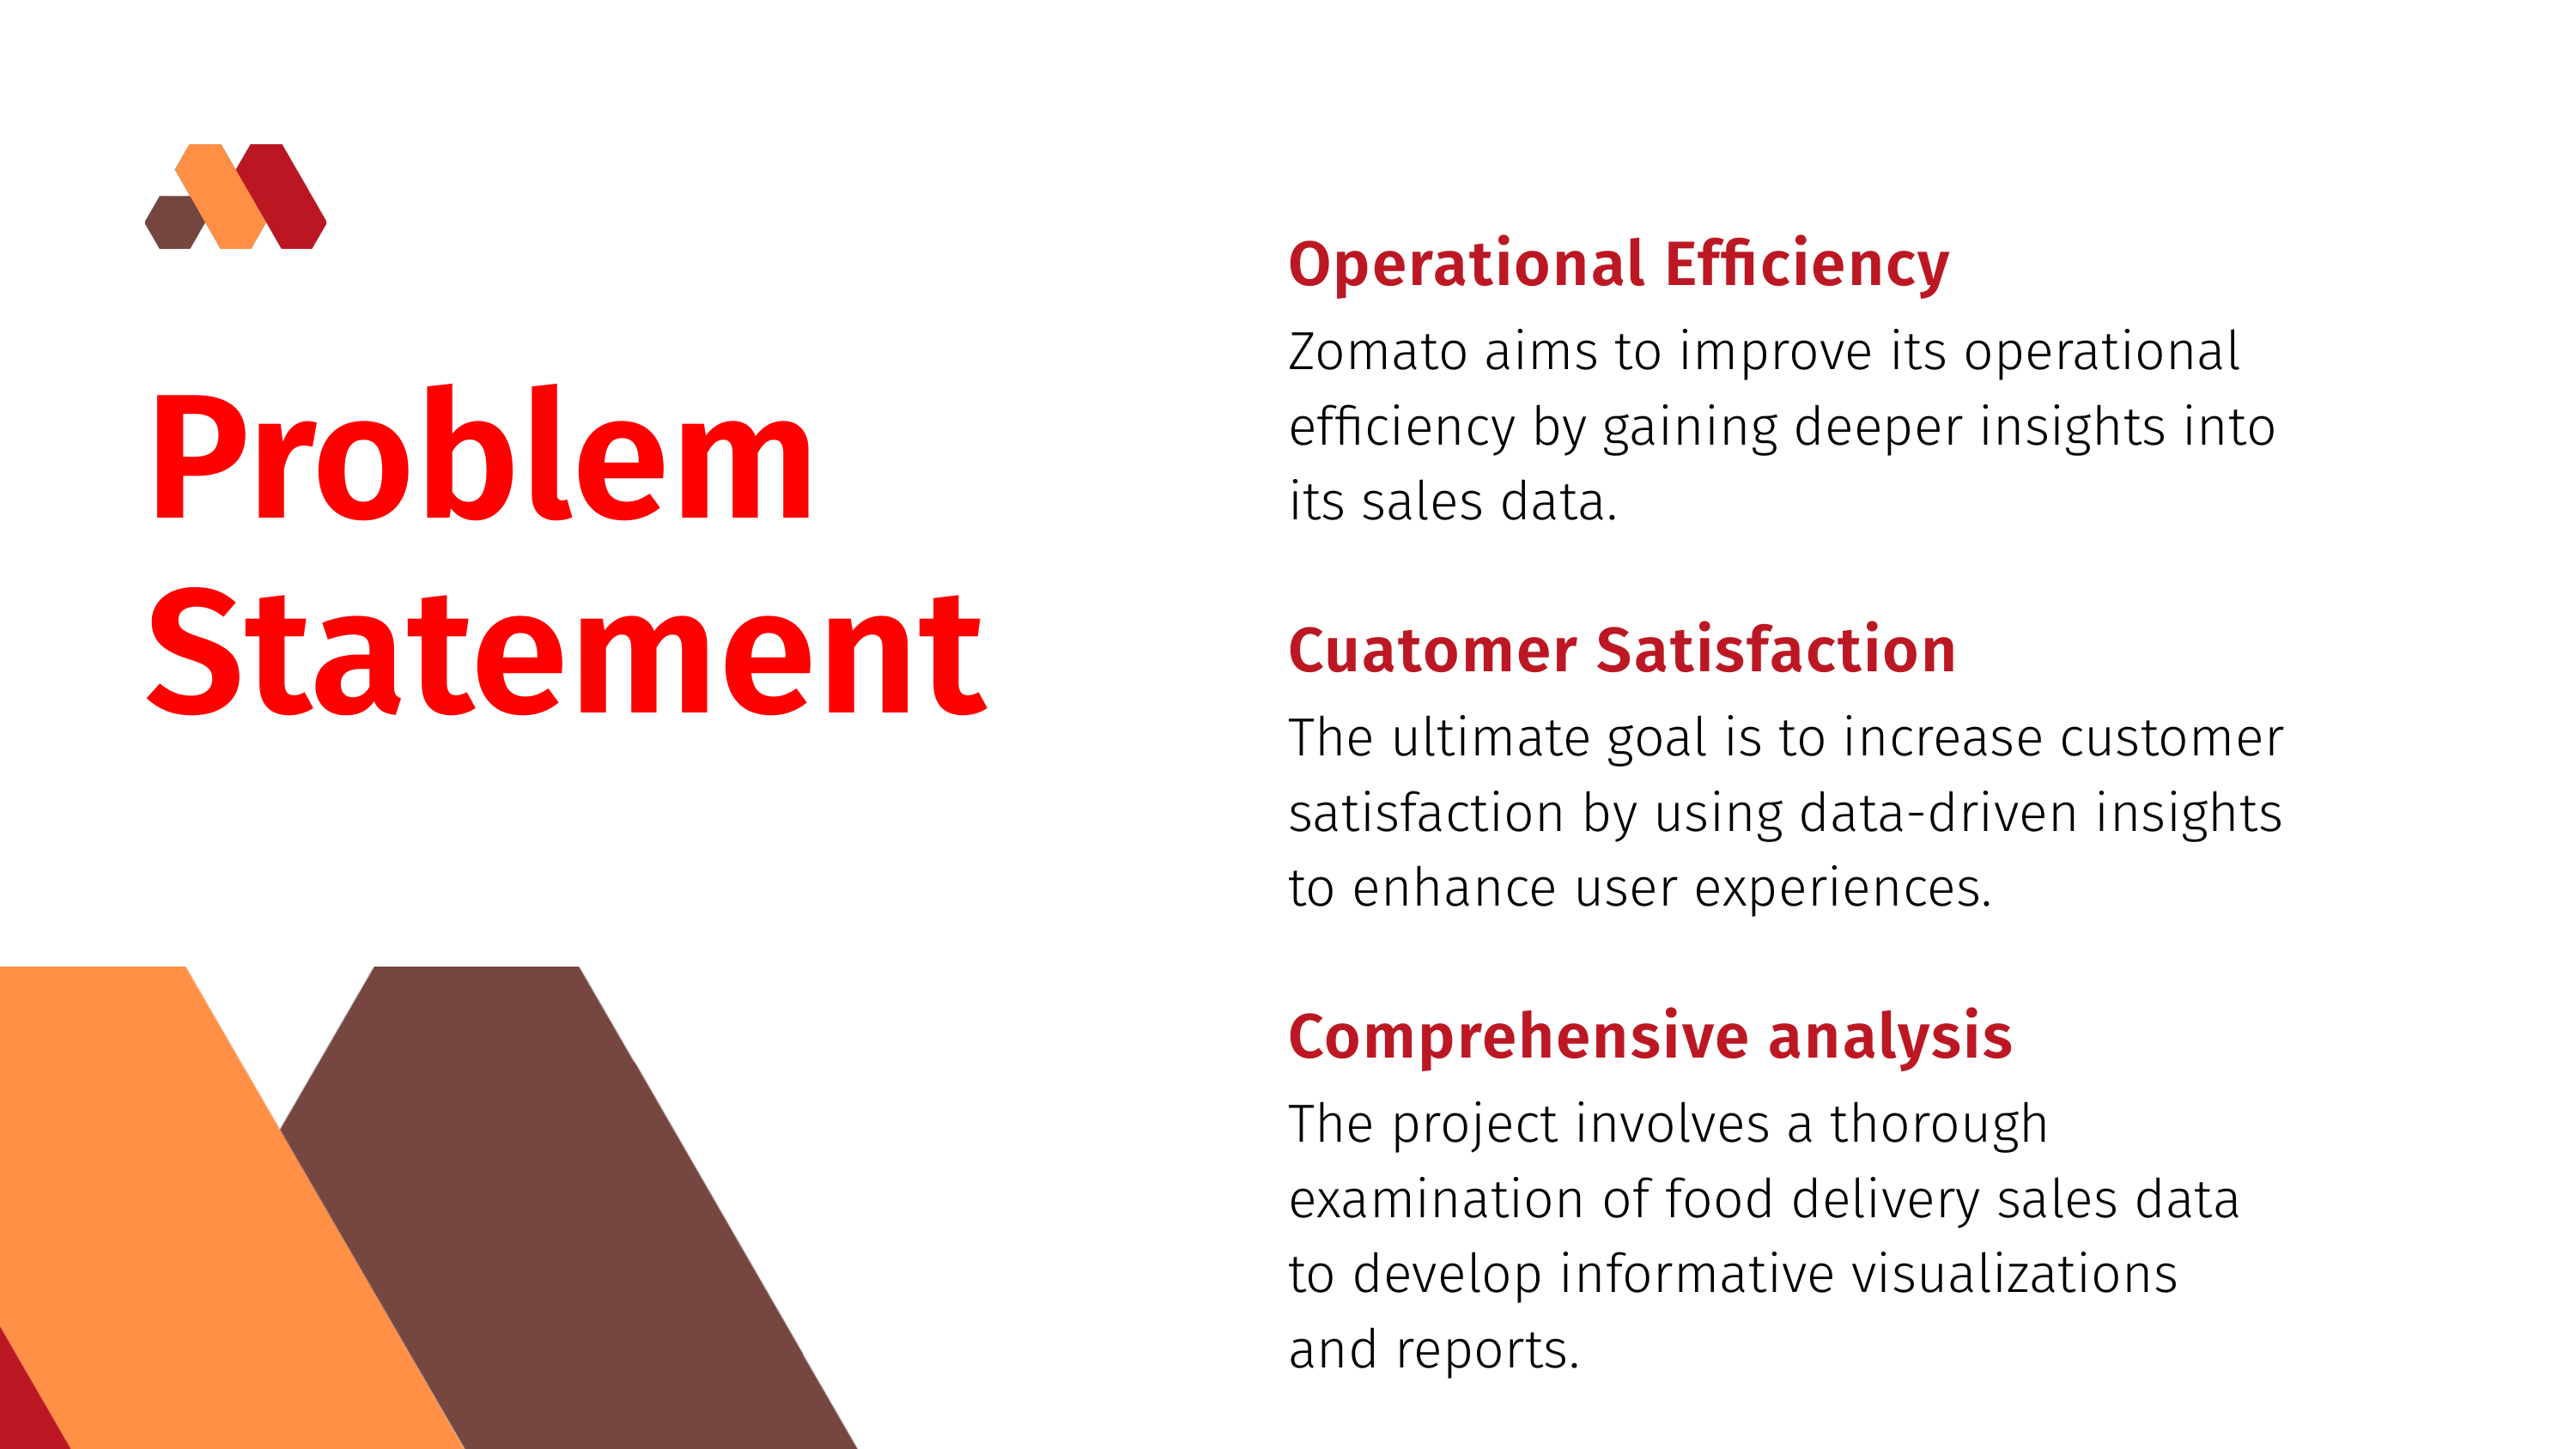

Operational Efficiency
Zomato aims to improve its operational efficiency by gaining deeper insights into its sales data.
Problem Statement
Cuatomer Satisfaction
The ultimate goal is to increase customer satisfaction by using data-driven insights to enhance user experiences.

Comprehensive analysis
The project involves a thorough examination of food delivery sales data to develop informative visualizations and reports.